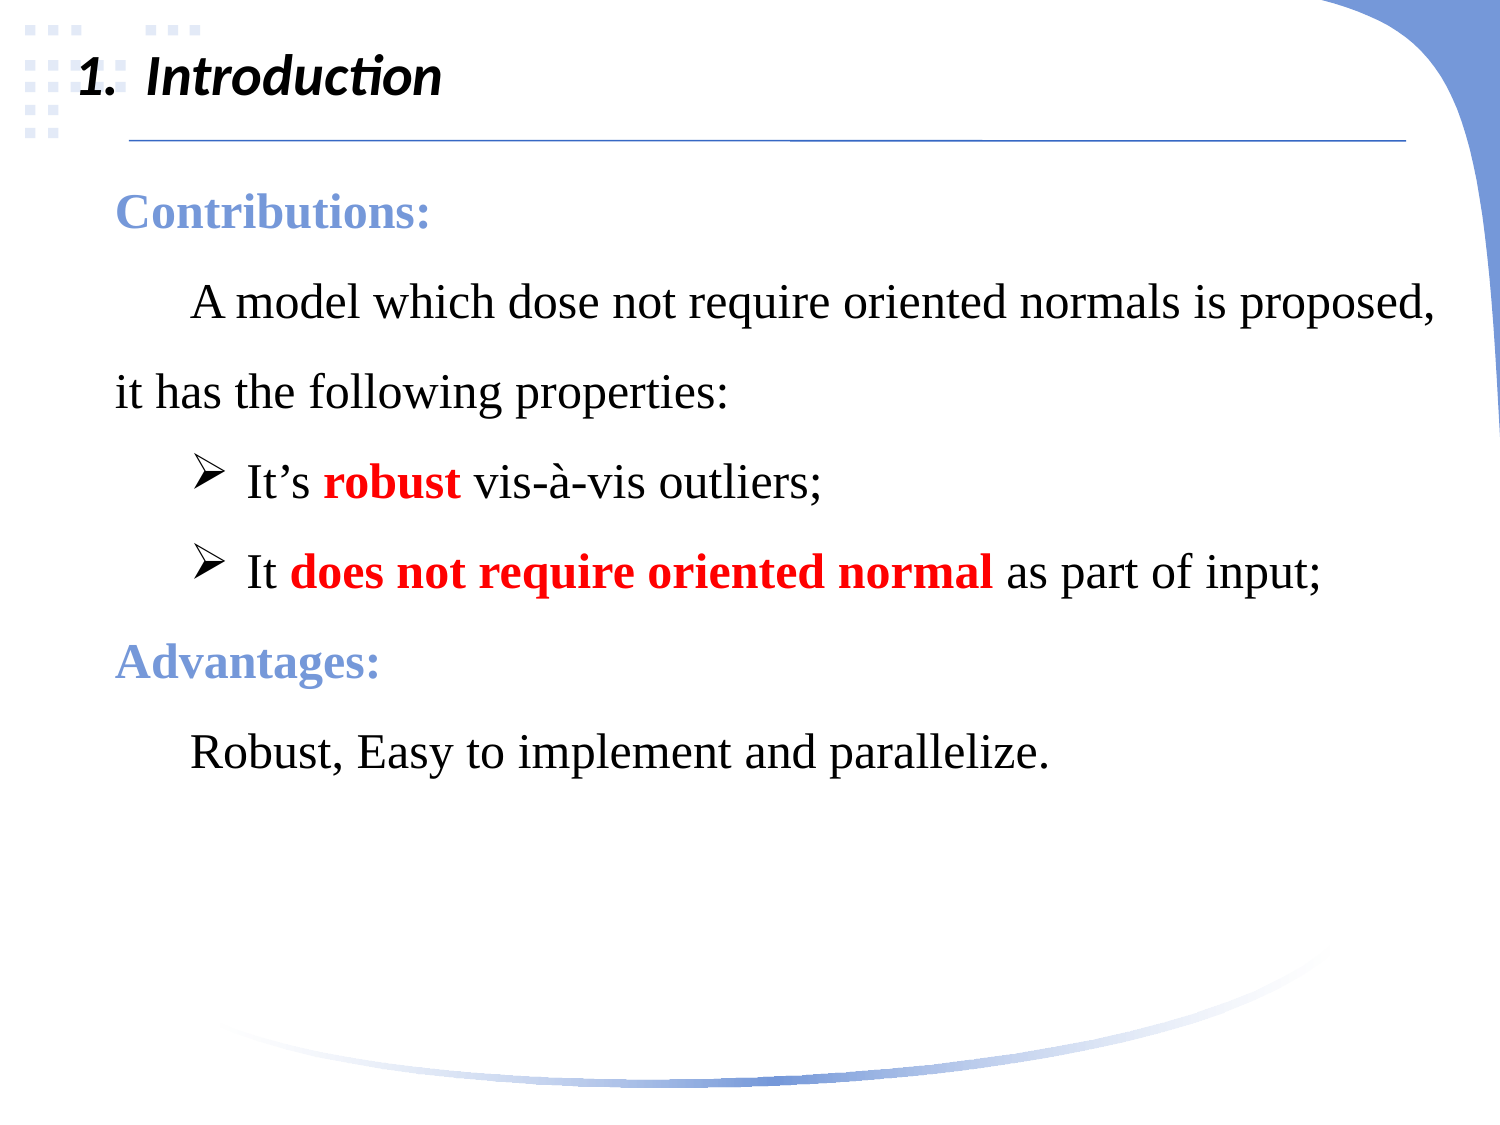

1.  Introduction
Contributions:
A model which dose not require oriented normals is proposed, it has the following properties:
It’s robust vis-à-vis outliers;
It does not require oriented normal as part of input;
Advantages:
Robust, Easy to implement and parallelize.